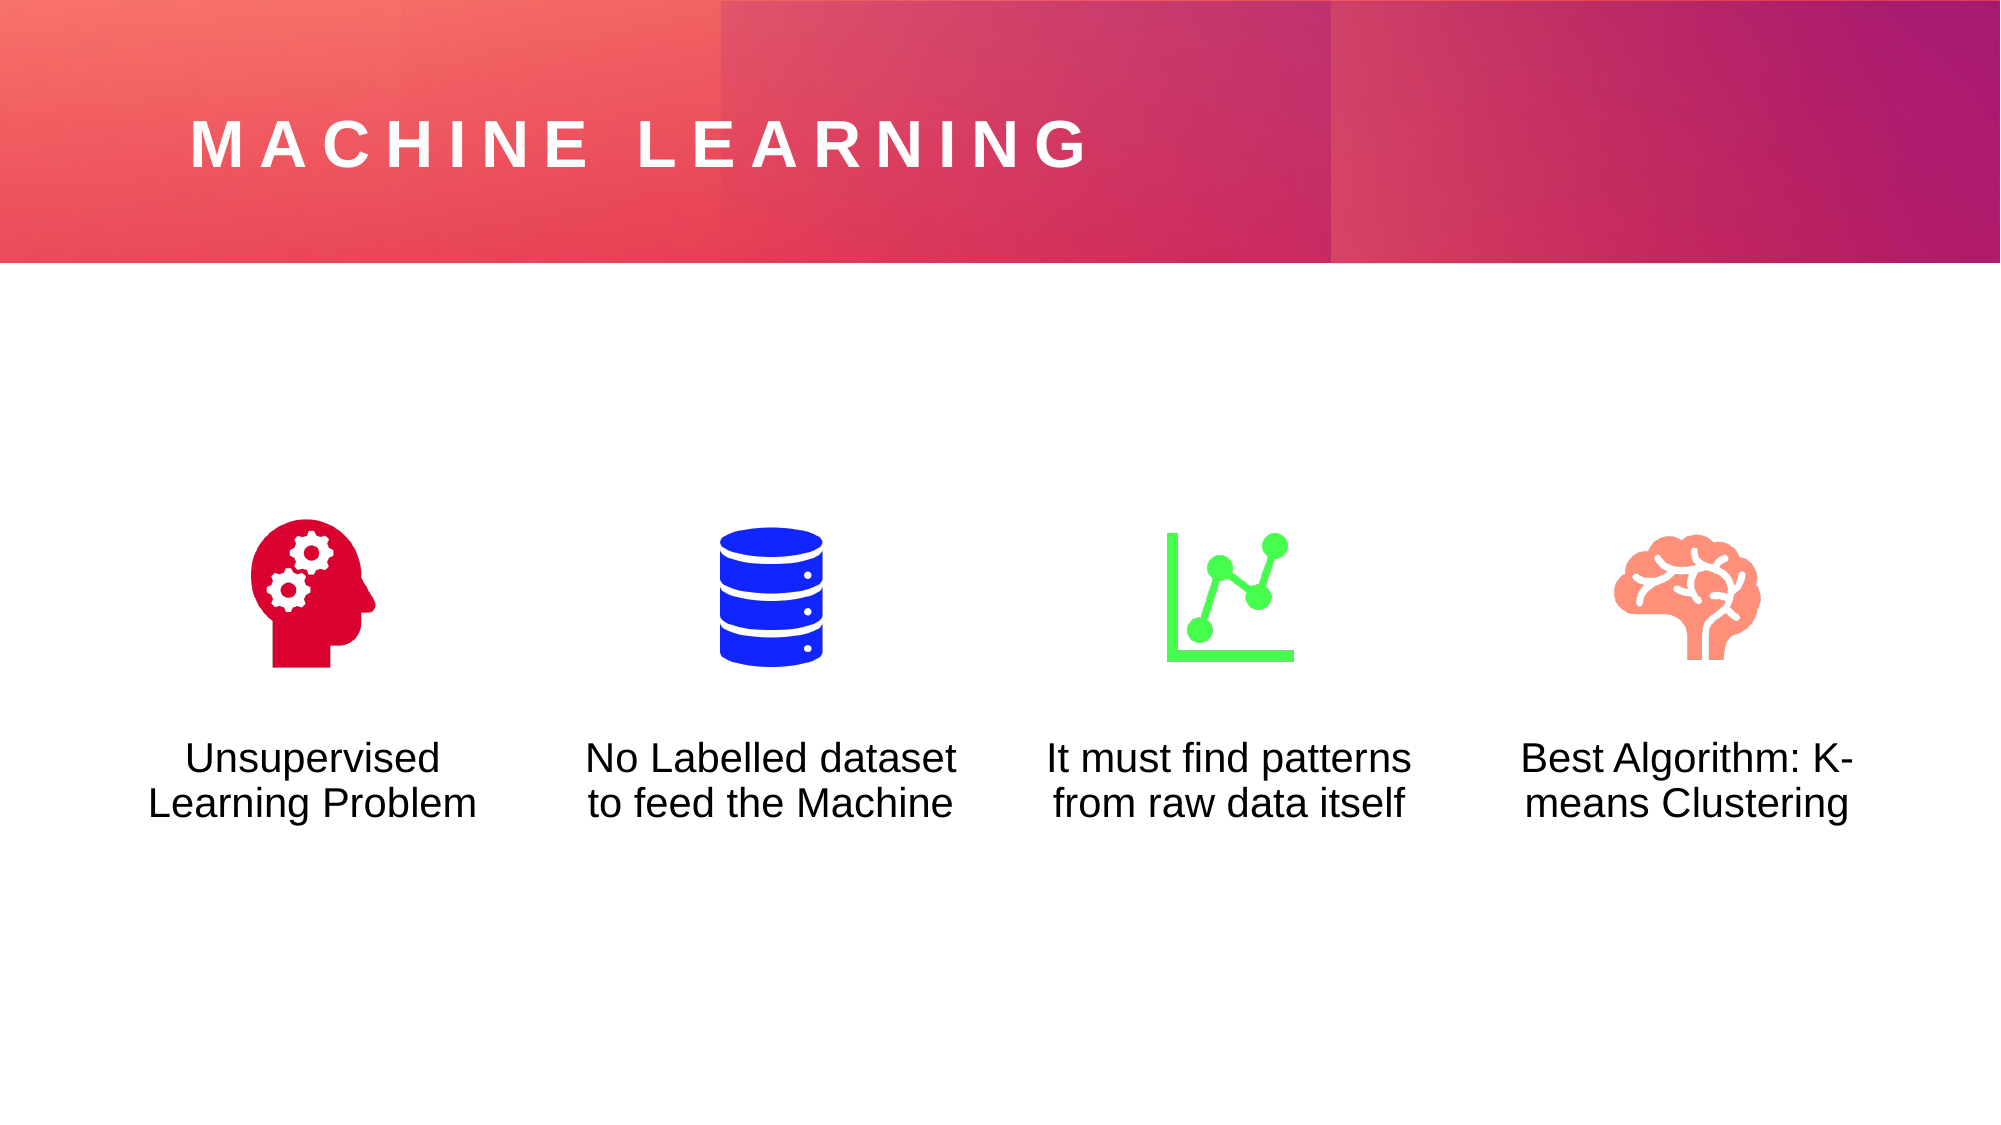

# Machine learning
Unsupervised Learning Problem
No Labelled dataset to feed the Machine
It must find patterns from raw data itself
Best Algorithm: K-means Clustering